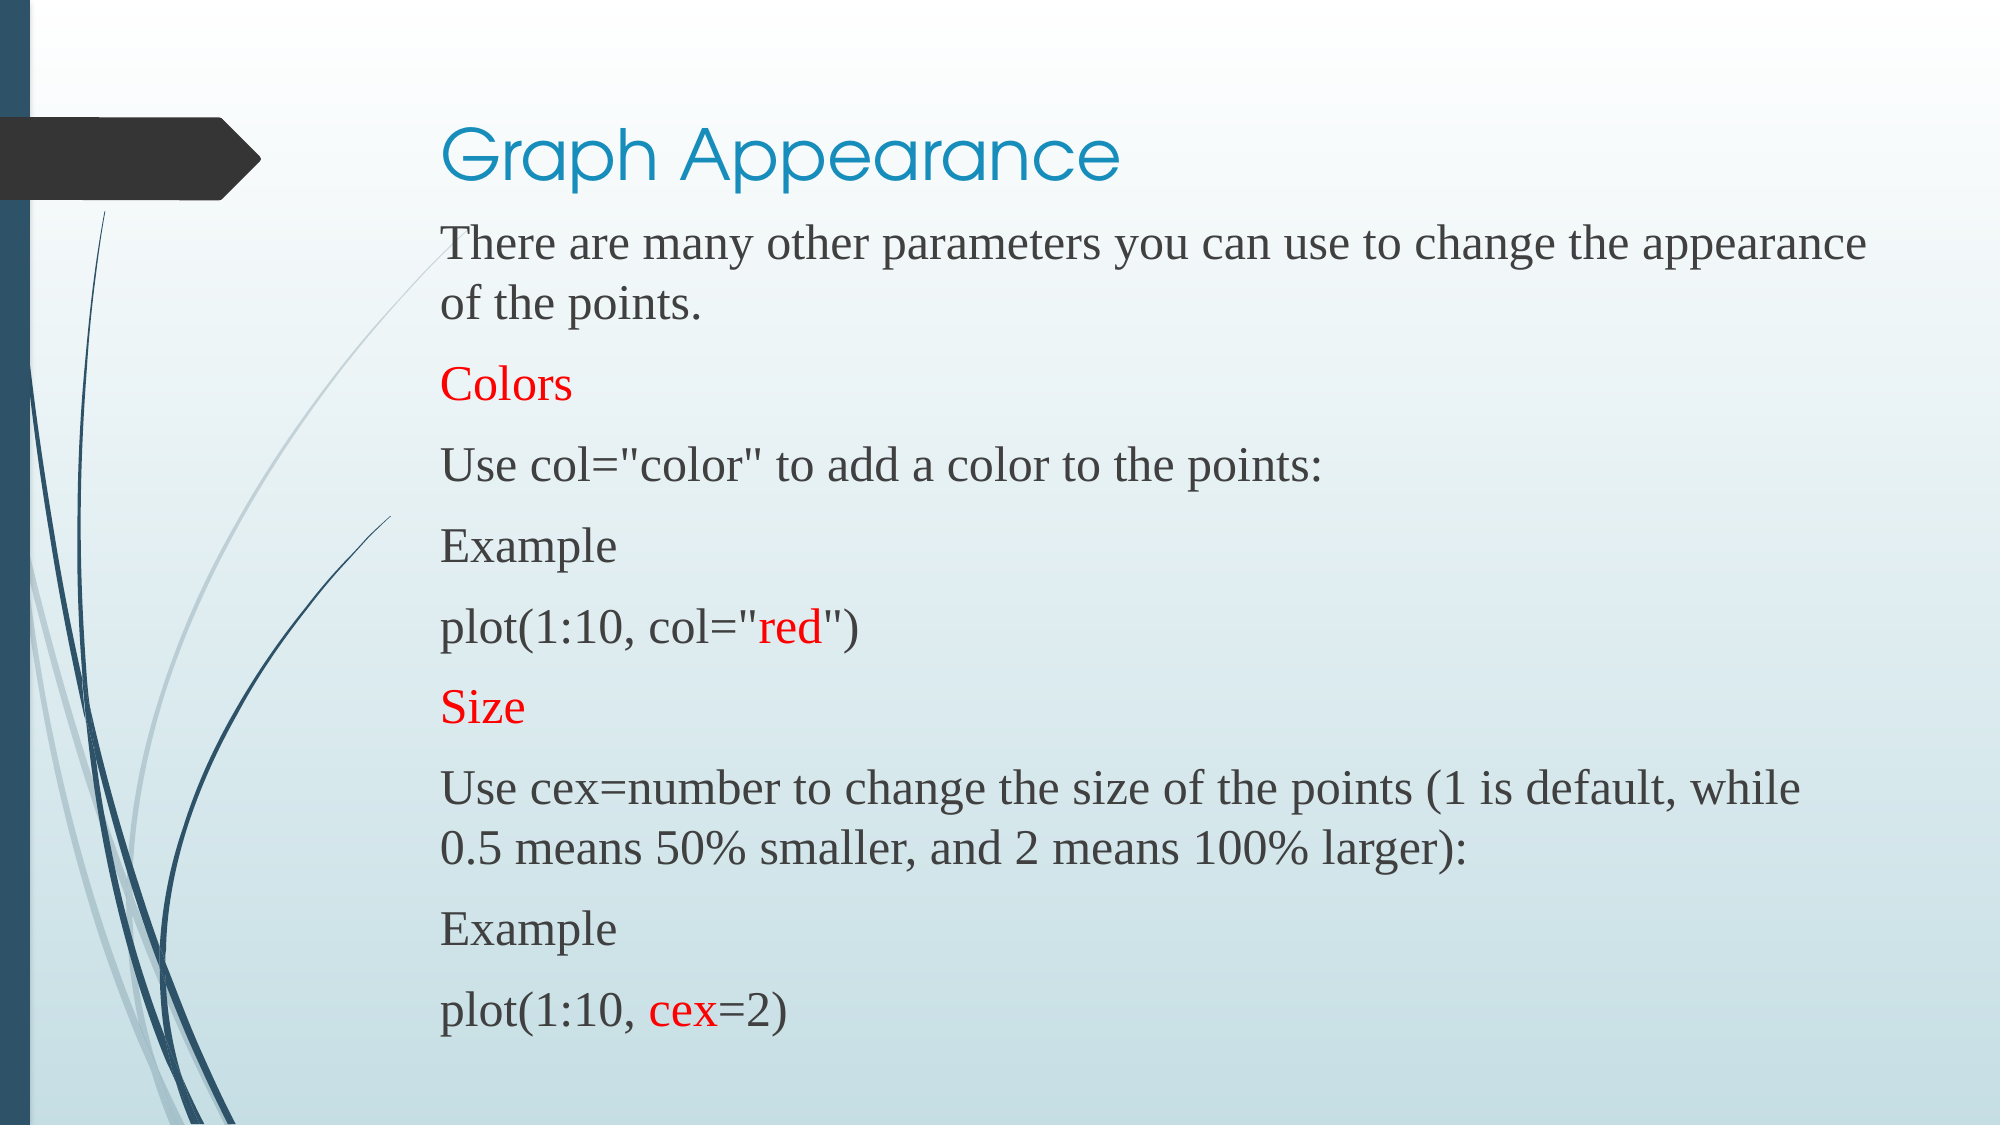

# Graph Appearance
There are many other parameters you can use to change the appearance of the points.
Colors
Use col="color" to add a color to the points:
Example
plot(1:10, col="red")
Size
Use cex=number to change the size of the points (1 is default, while 0.5 means 50% smaller, and 2 means 100% larger):
Example
plot(1:10, cex=2)